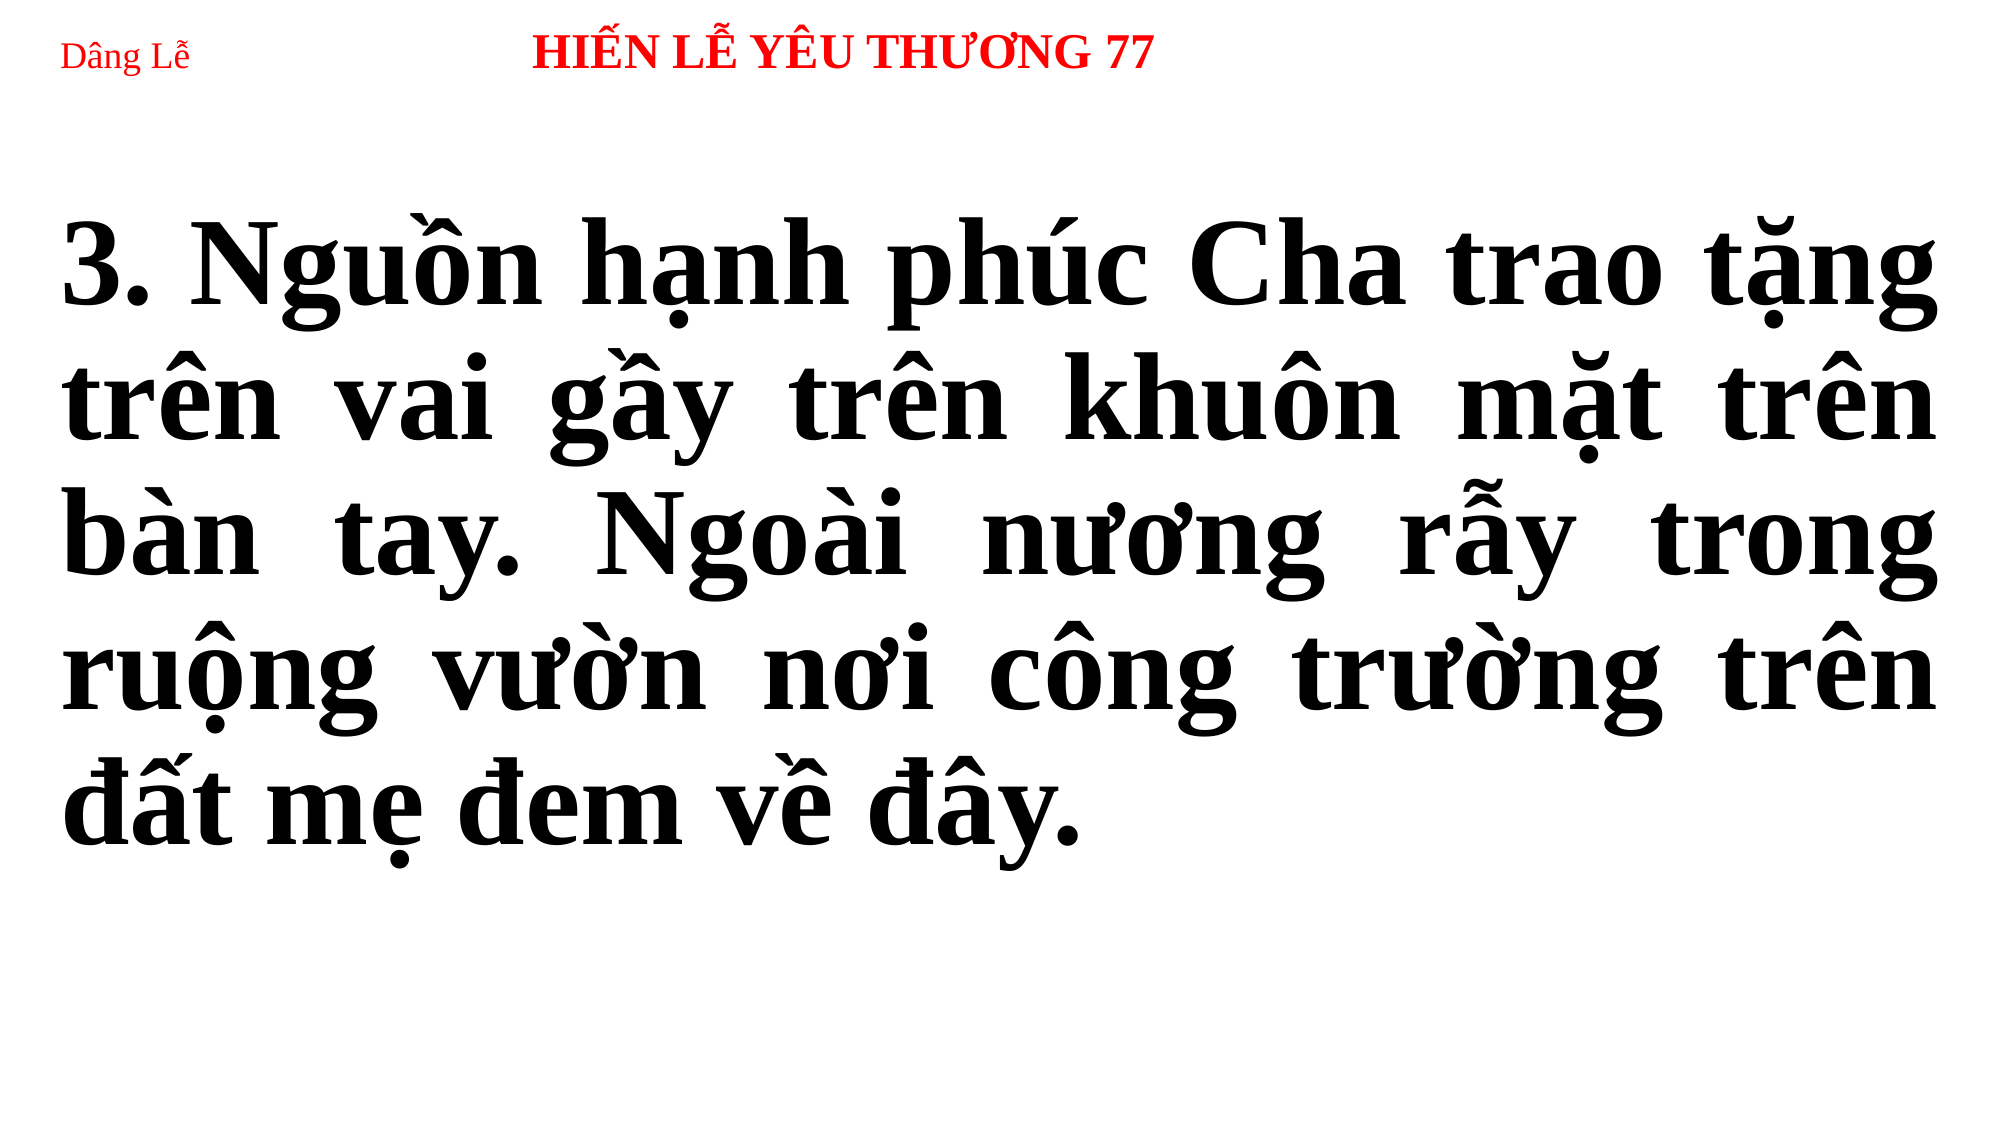

# Dâng Lễ                                    HIẾN LỄ YÊU THƯƠNG 77
3. Nguồn hạnh phúc Cha trao tặng trên vai gầy trên khuôn mặt trên bàn tay. Ngoài nương rẫy trong ruộng vườn nơi công trường trên đất mẹ đem về đây.